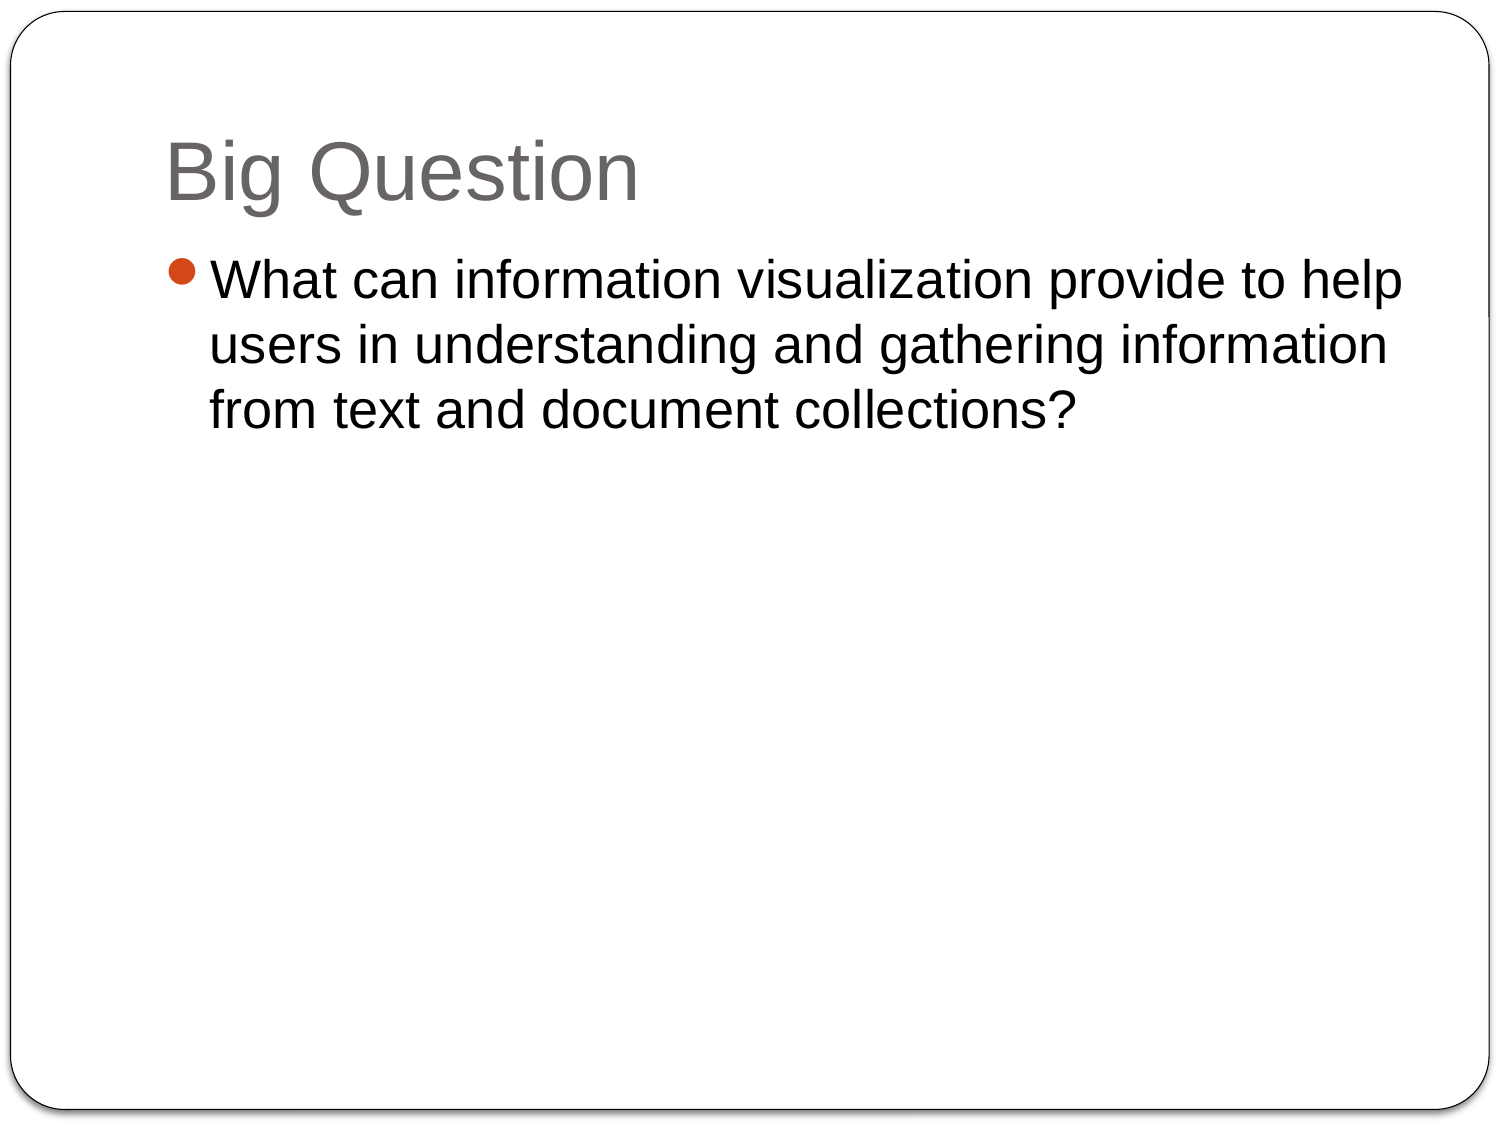

# Big Question
What can information visualization provide to help users in understanding and gathering information from text and document collections?